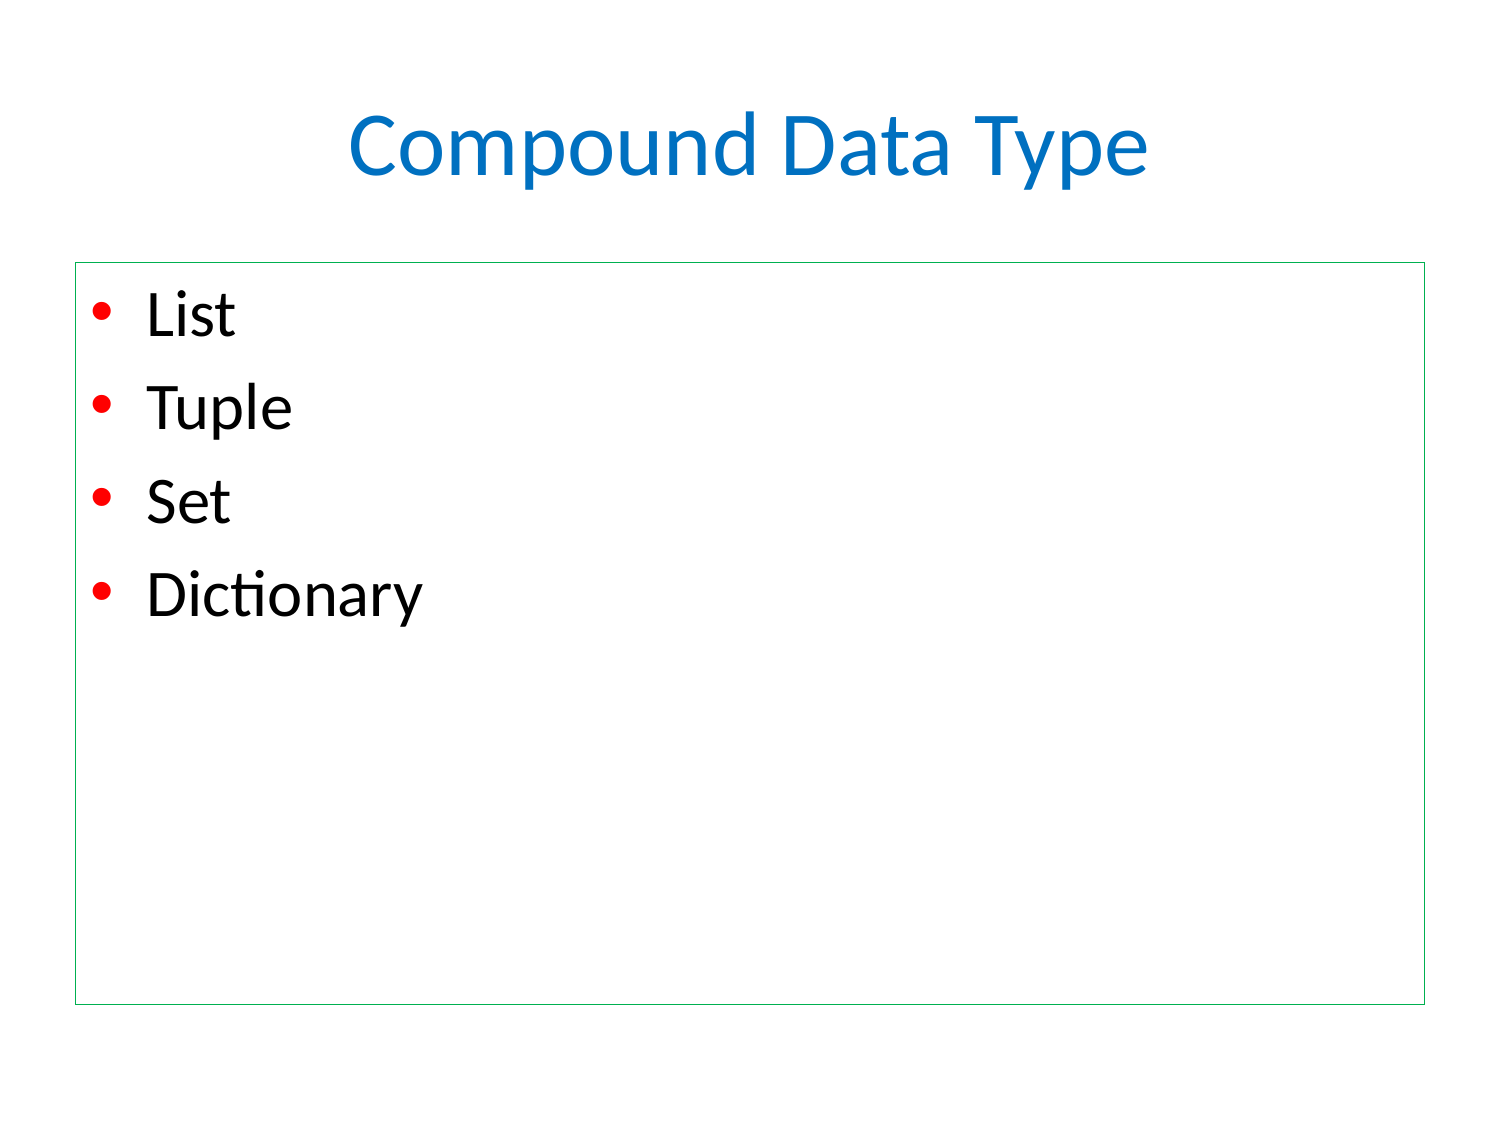

# Compound Data Type
List
Tuple
Set
Dictionary